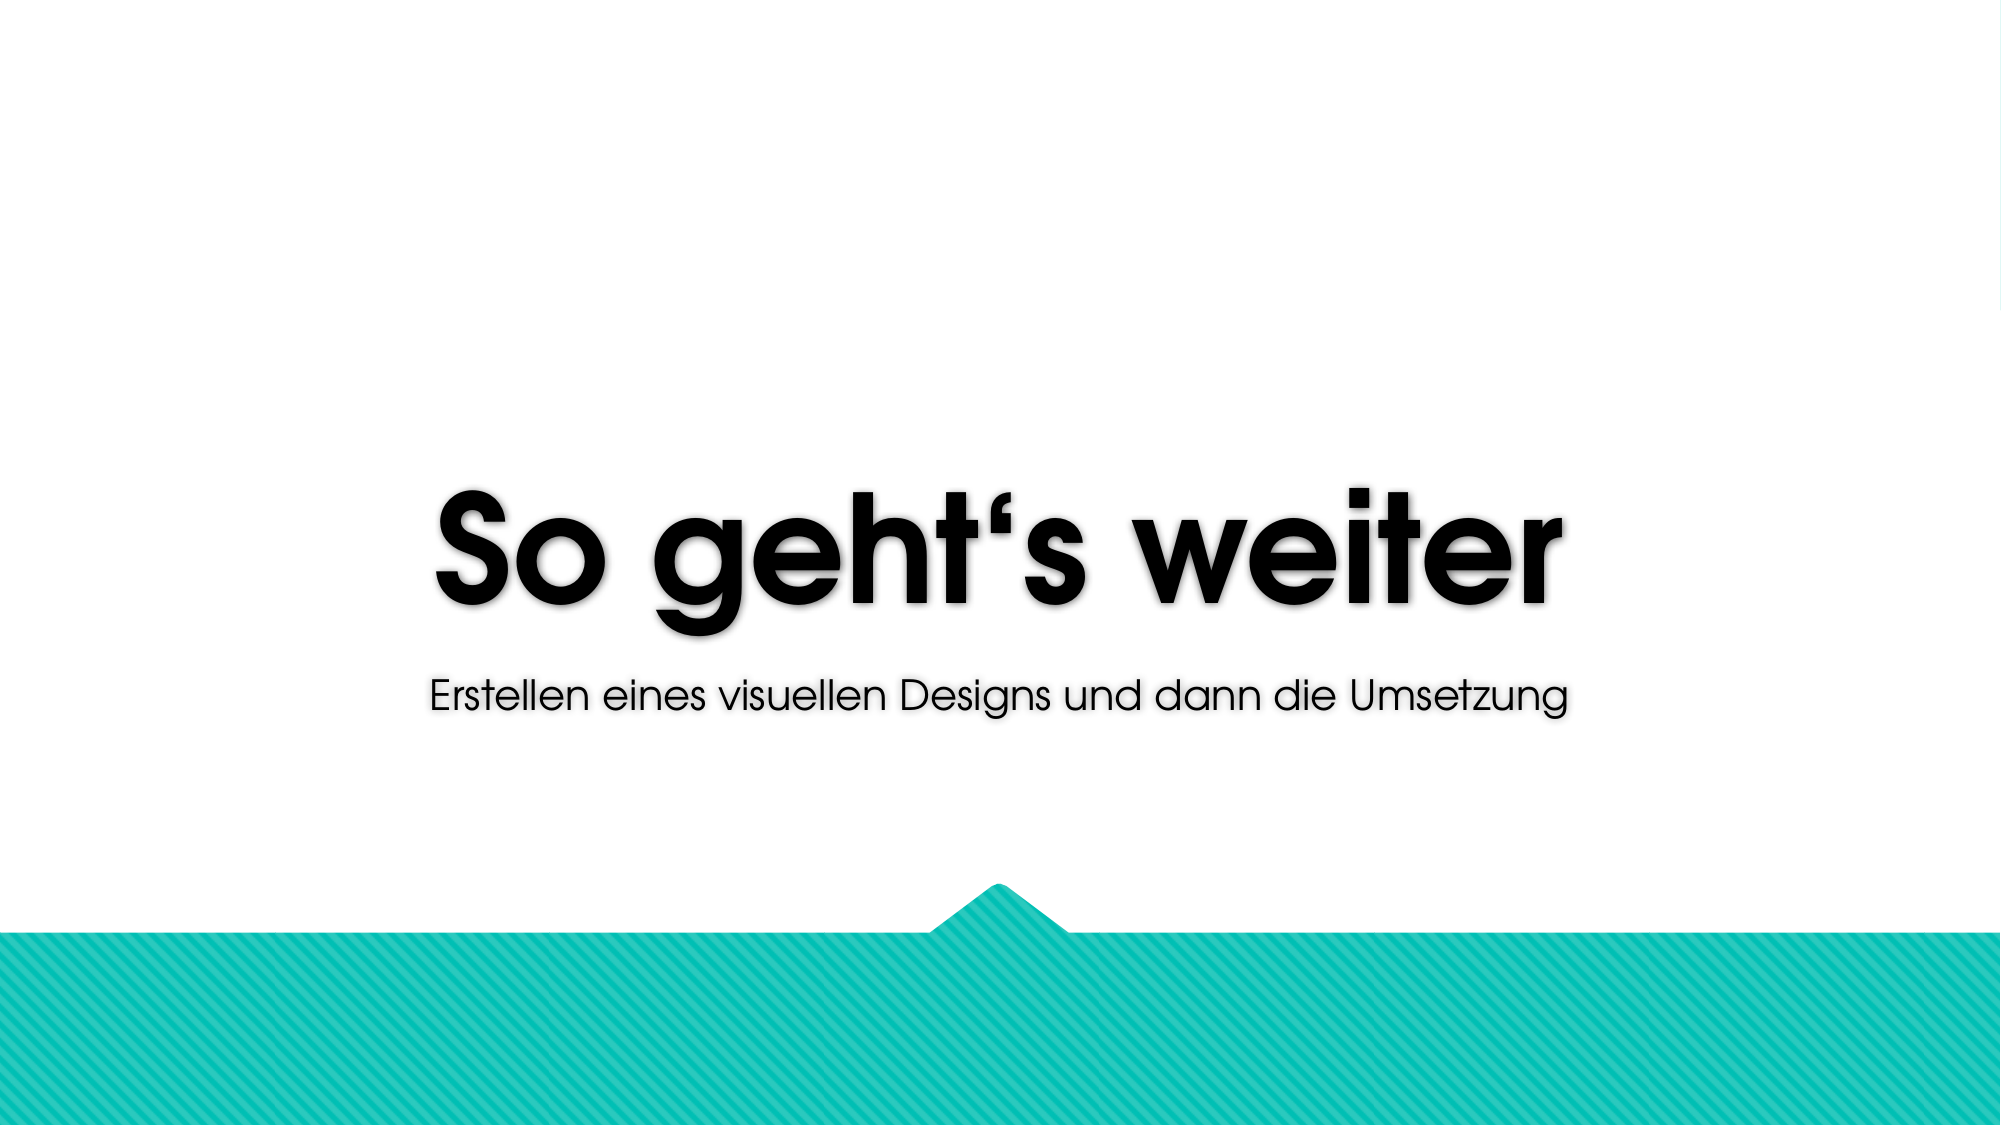

# So geht‘s weiter
Erstellen eines visuellen Designs und dann die Umsetzung